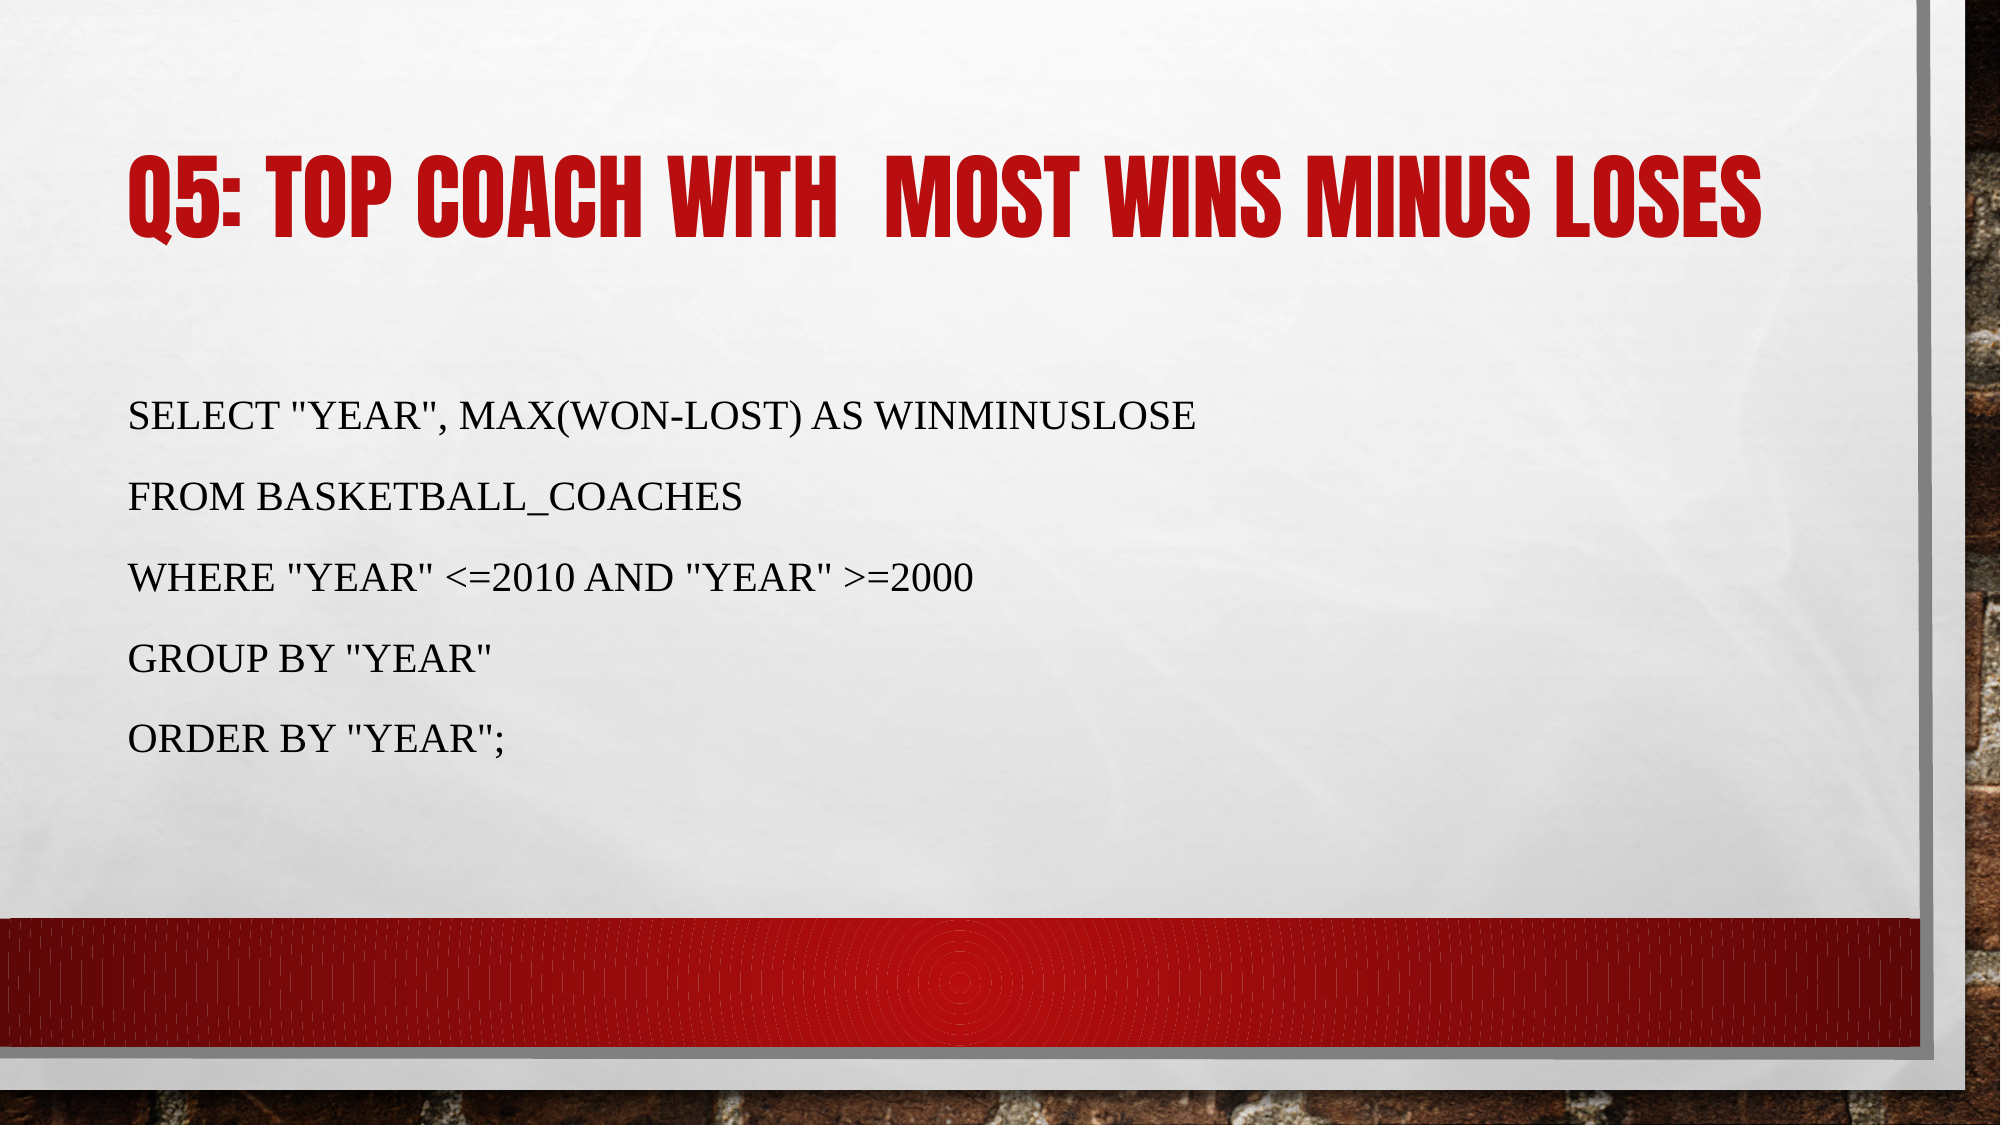

# Q5: Top coach with  most wins minus loses
SELECT "year", MAX(won-lost) AS winMinusLose
FROM BASKETBALL_COACHES
WHERE "year" <=2010 AND "year" >=2000
GROUP BY "year"
ORDER BY "year";